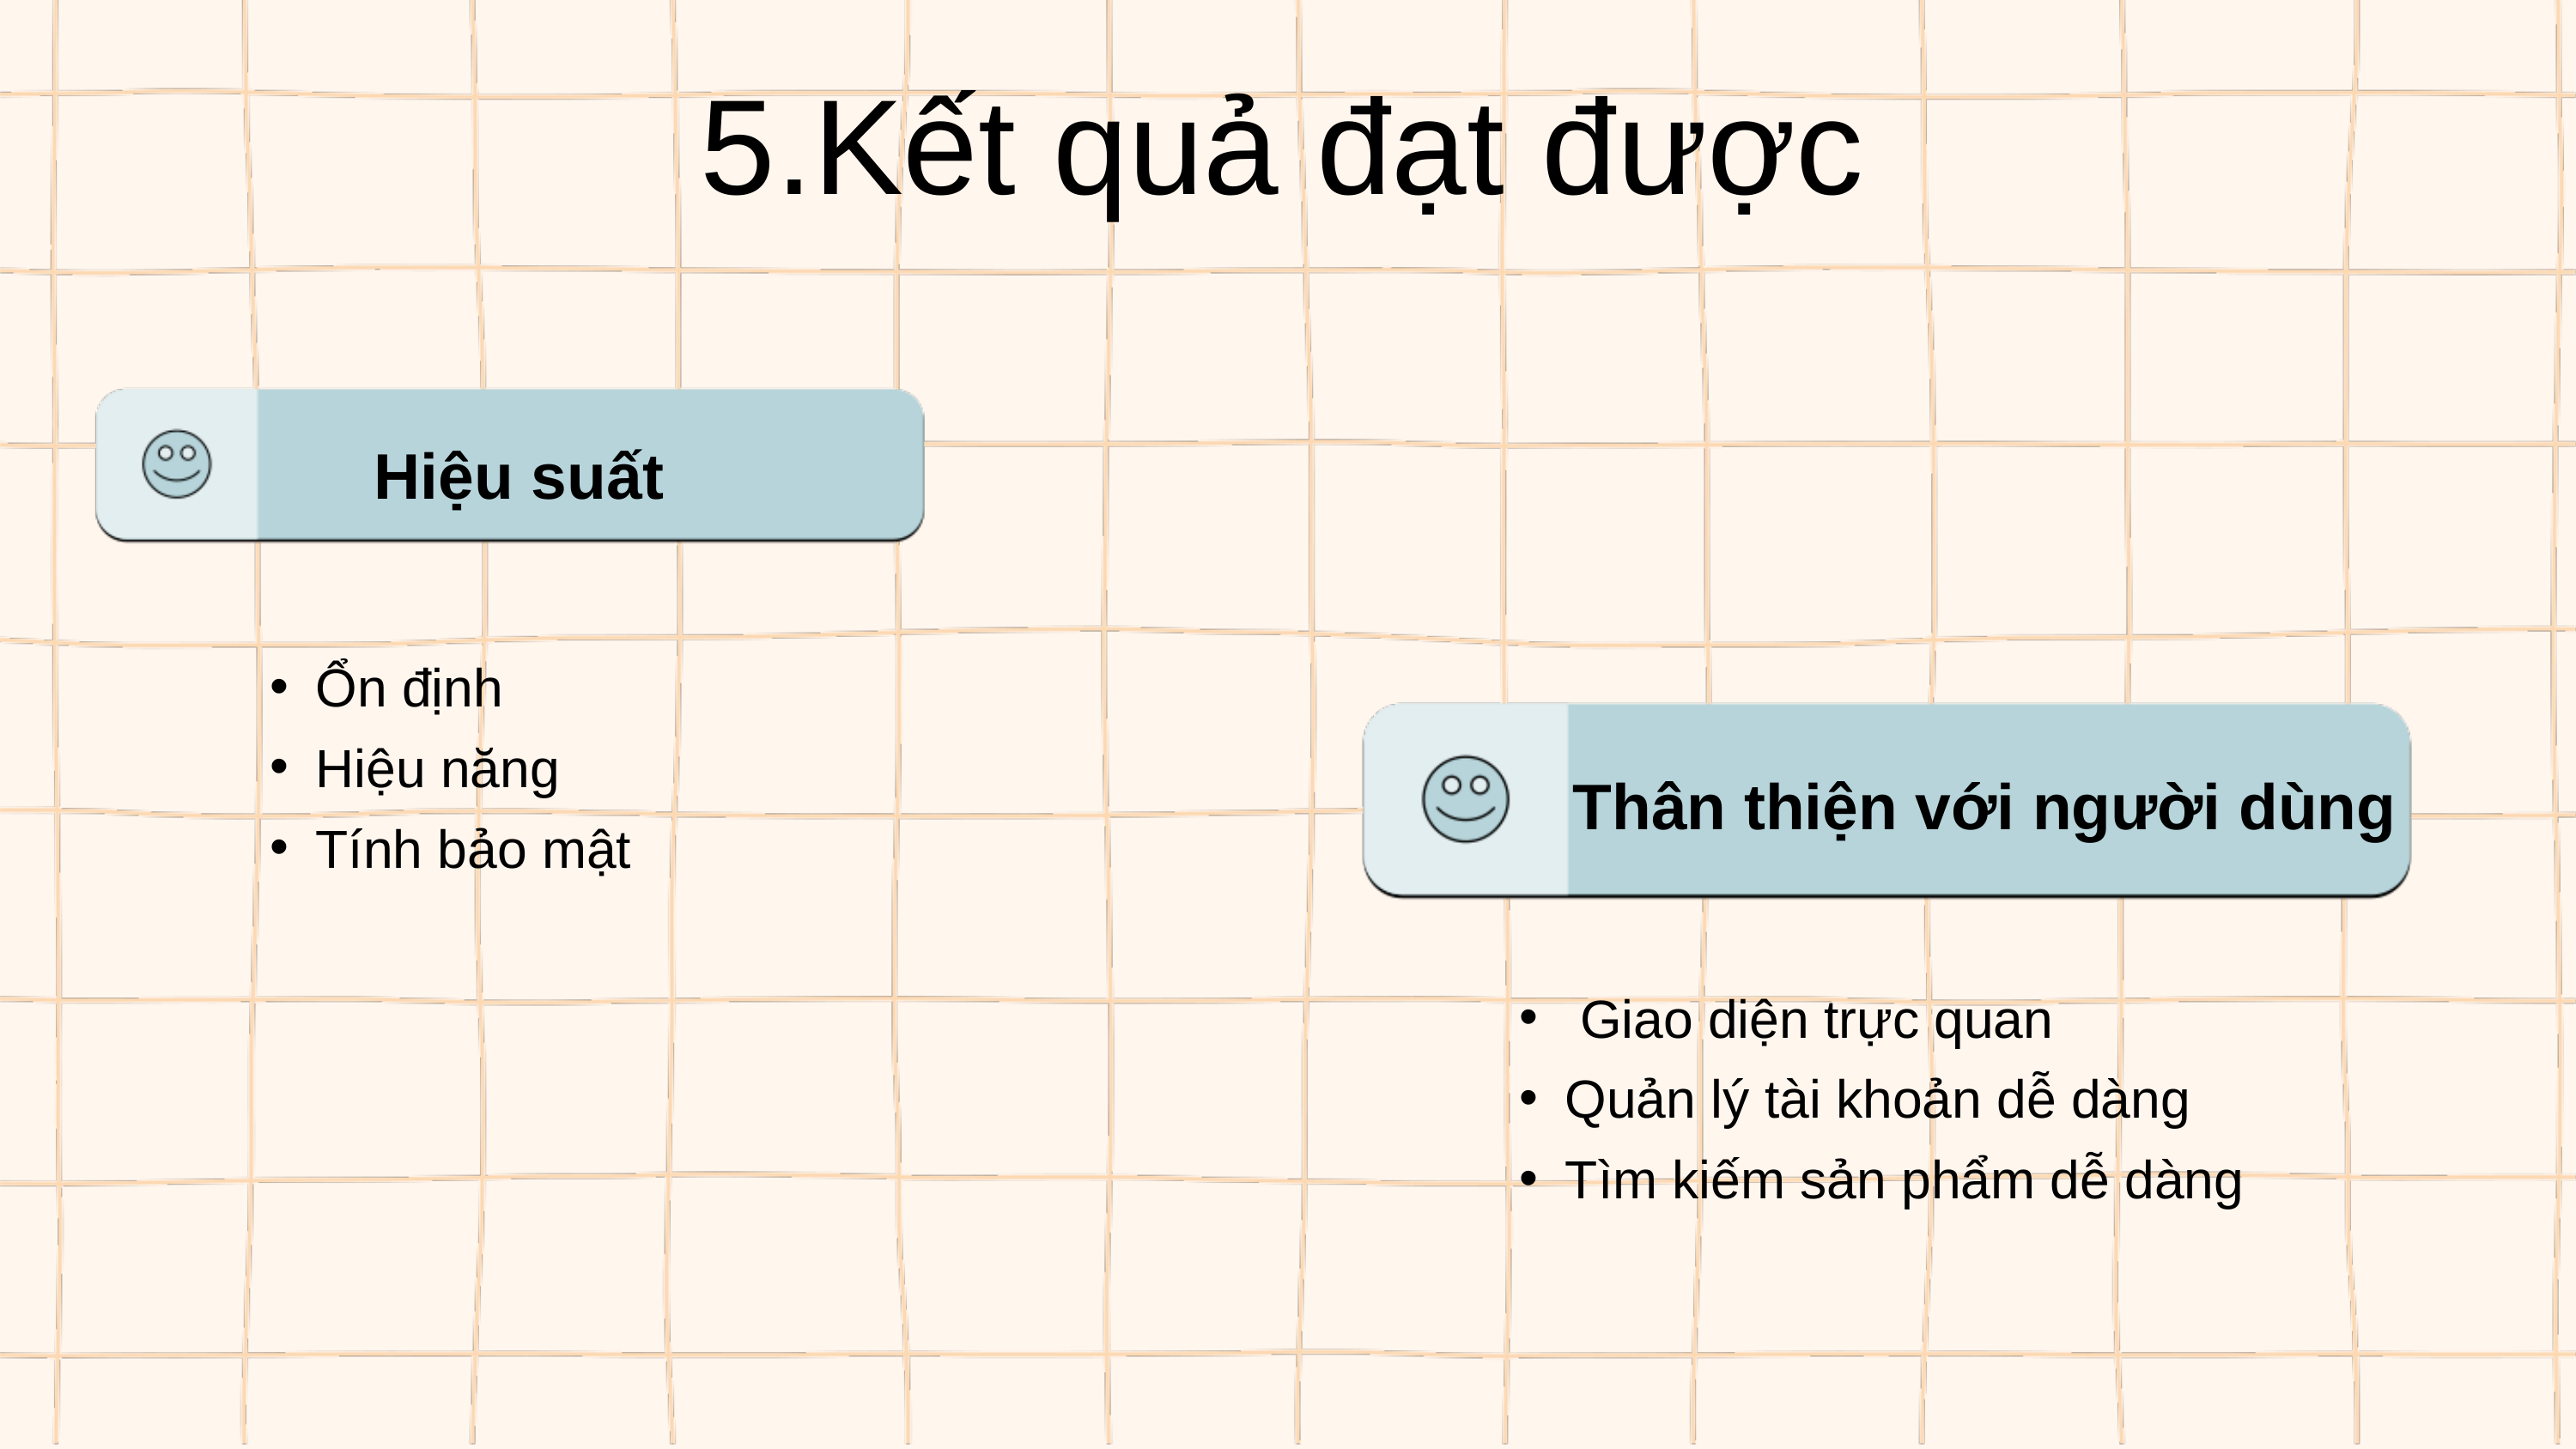

5.Kết quả đạt được
Hiệu suất
Ổn định
Hiệu năng
Tính bảo mật

Thân thiện với người dùng
 Giao diện trực quan
Quản lý tài khoản dễ dàng
Tìm kiếm sản phẩm dễ dàng